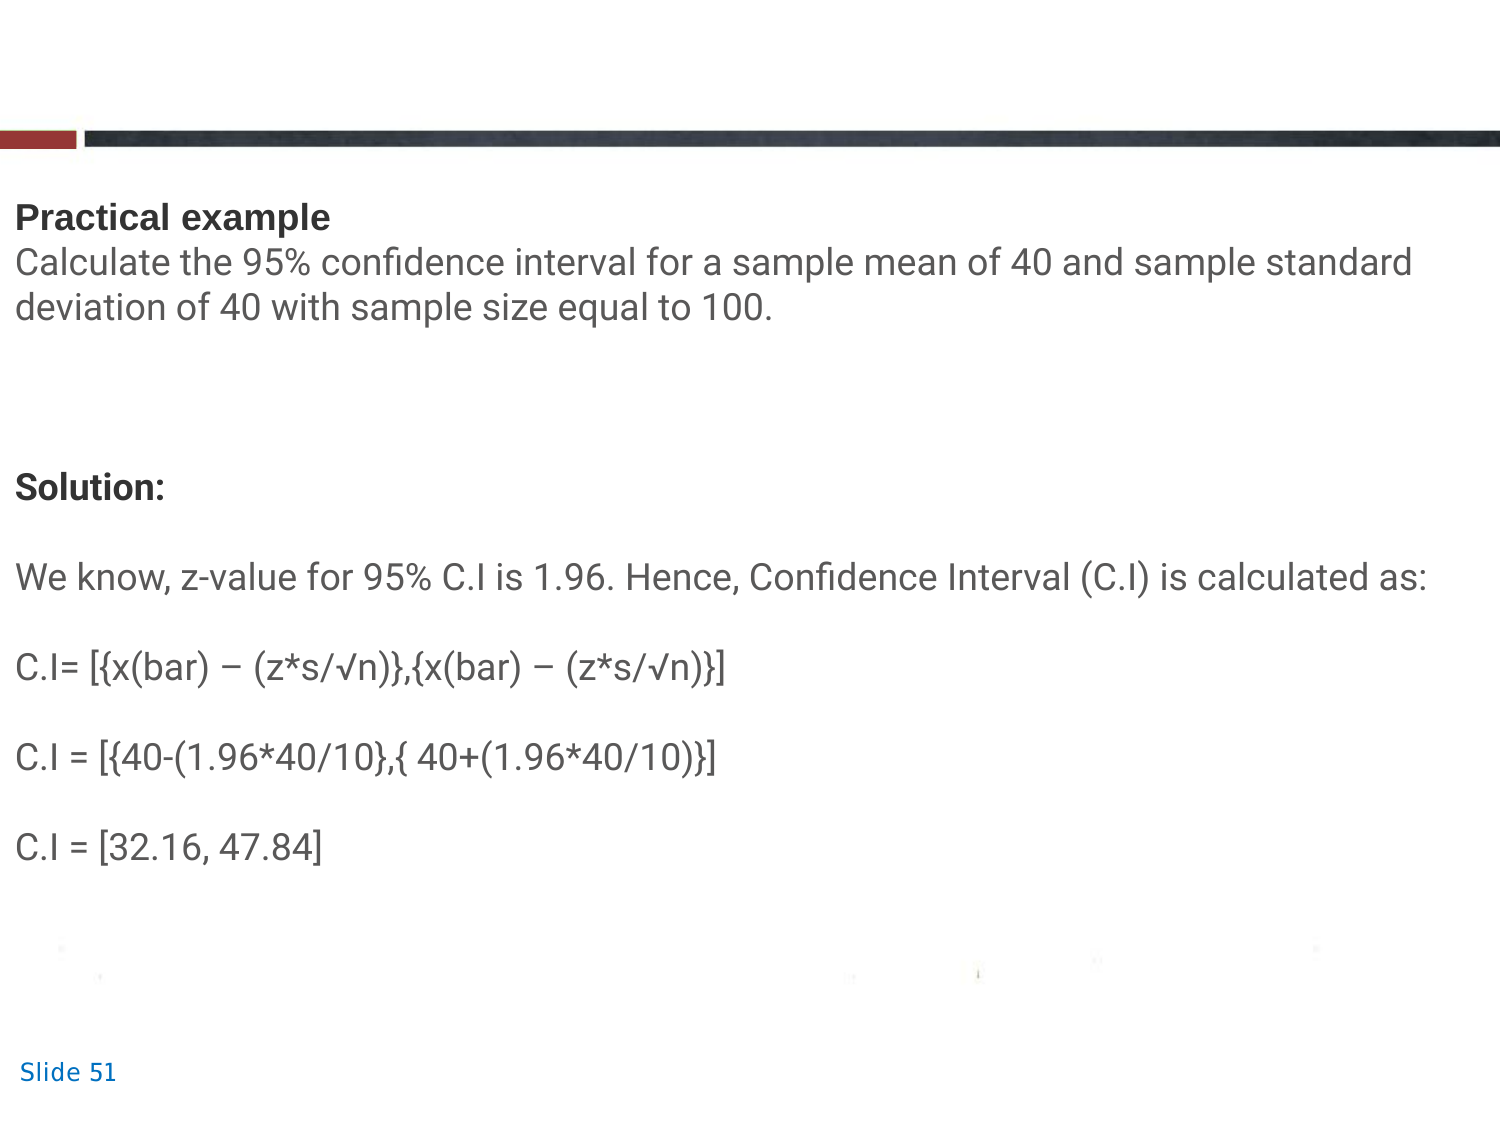

Practical example
Calculate the 95% confidence interval for a sample mean of 40 and sample standard deviation of 40 with sample size equal to 100.

Solution:

We know, z-value for 95% C.I is 1.96. Hence, Confidence Interval (C.I) is calculated as:

C.I= [{x(bar) – (z*s/√n)},{x(bar) – (z*s/√n)}]

C.I = [{40-(1.96*40/10},{ 40+(1.96*40/10)}]

C.I = [32.16, 47.84]